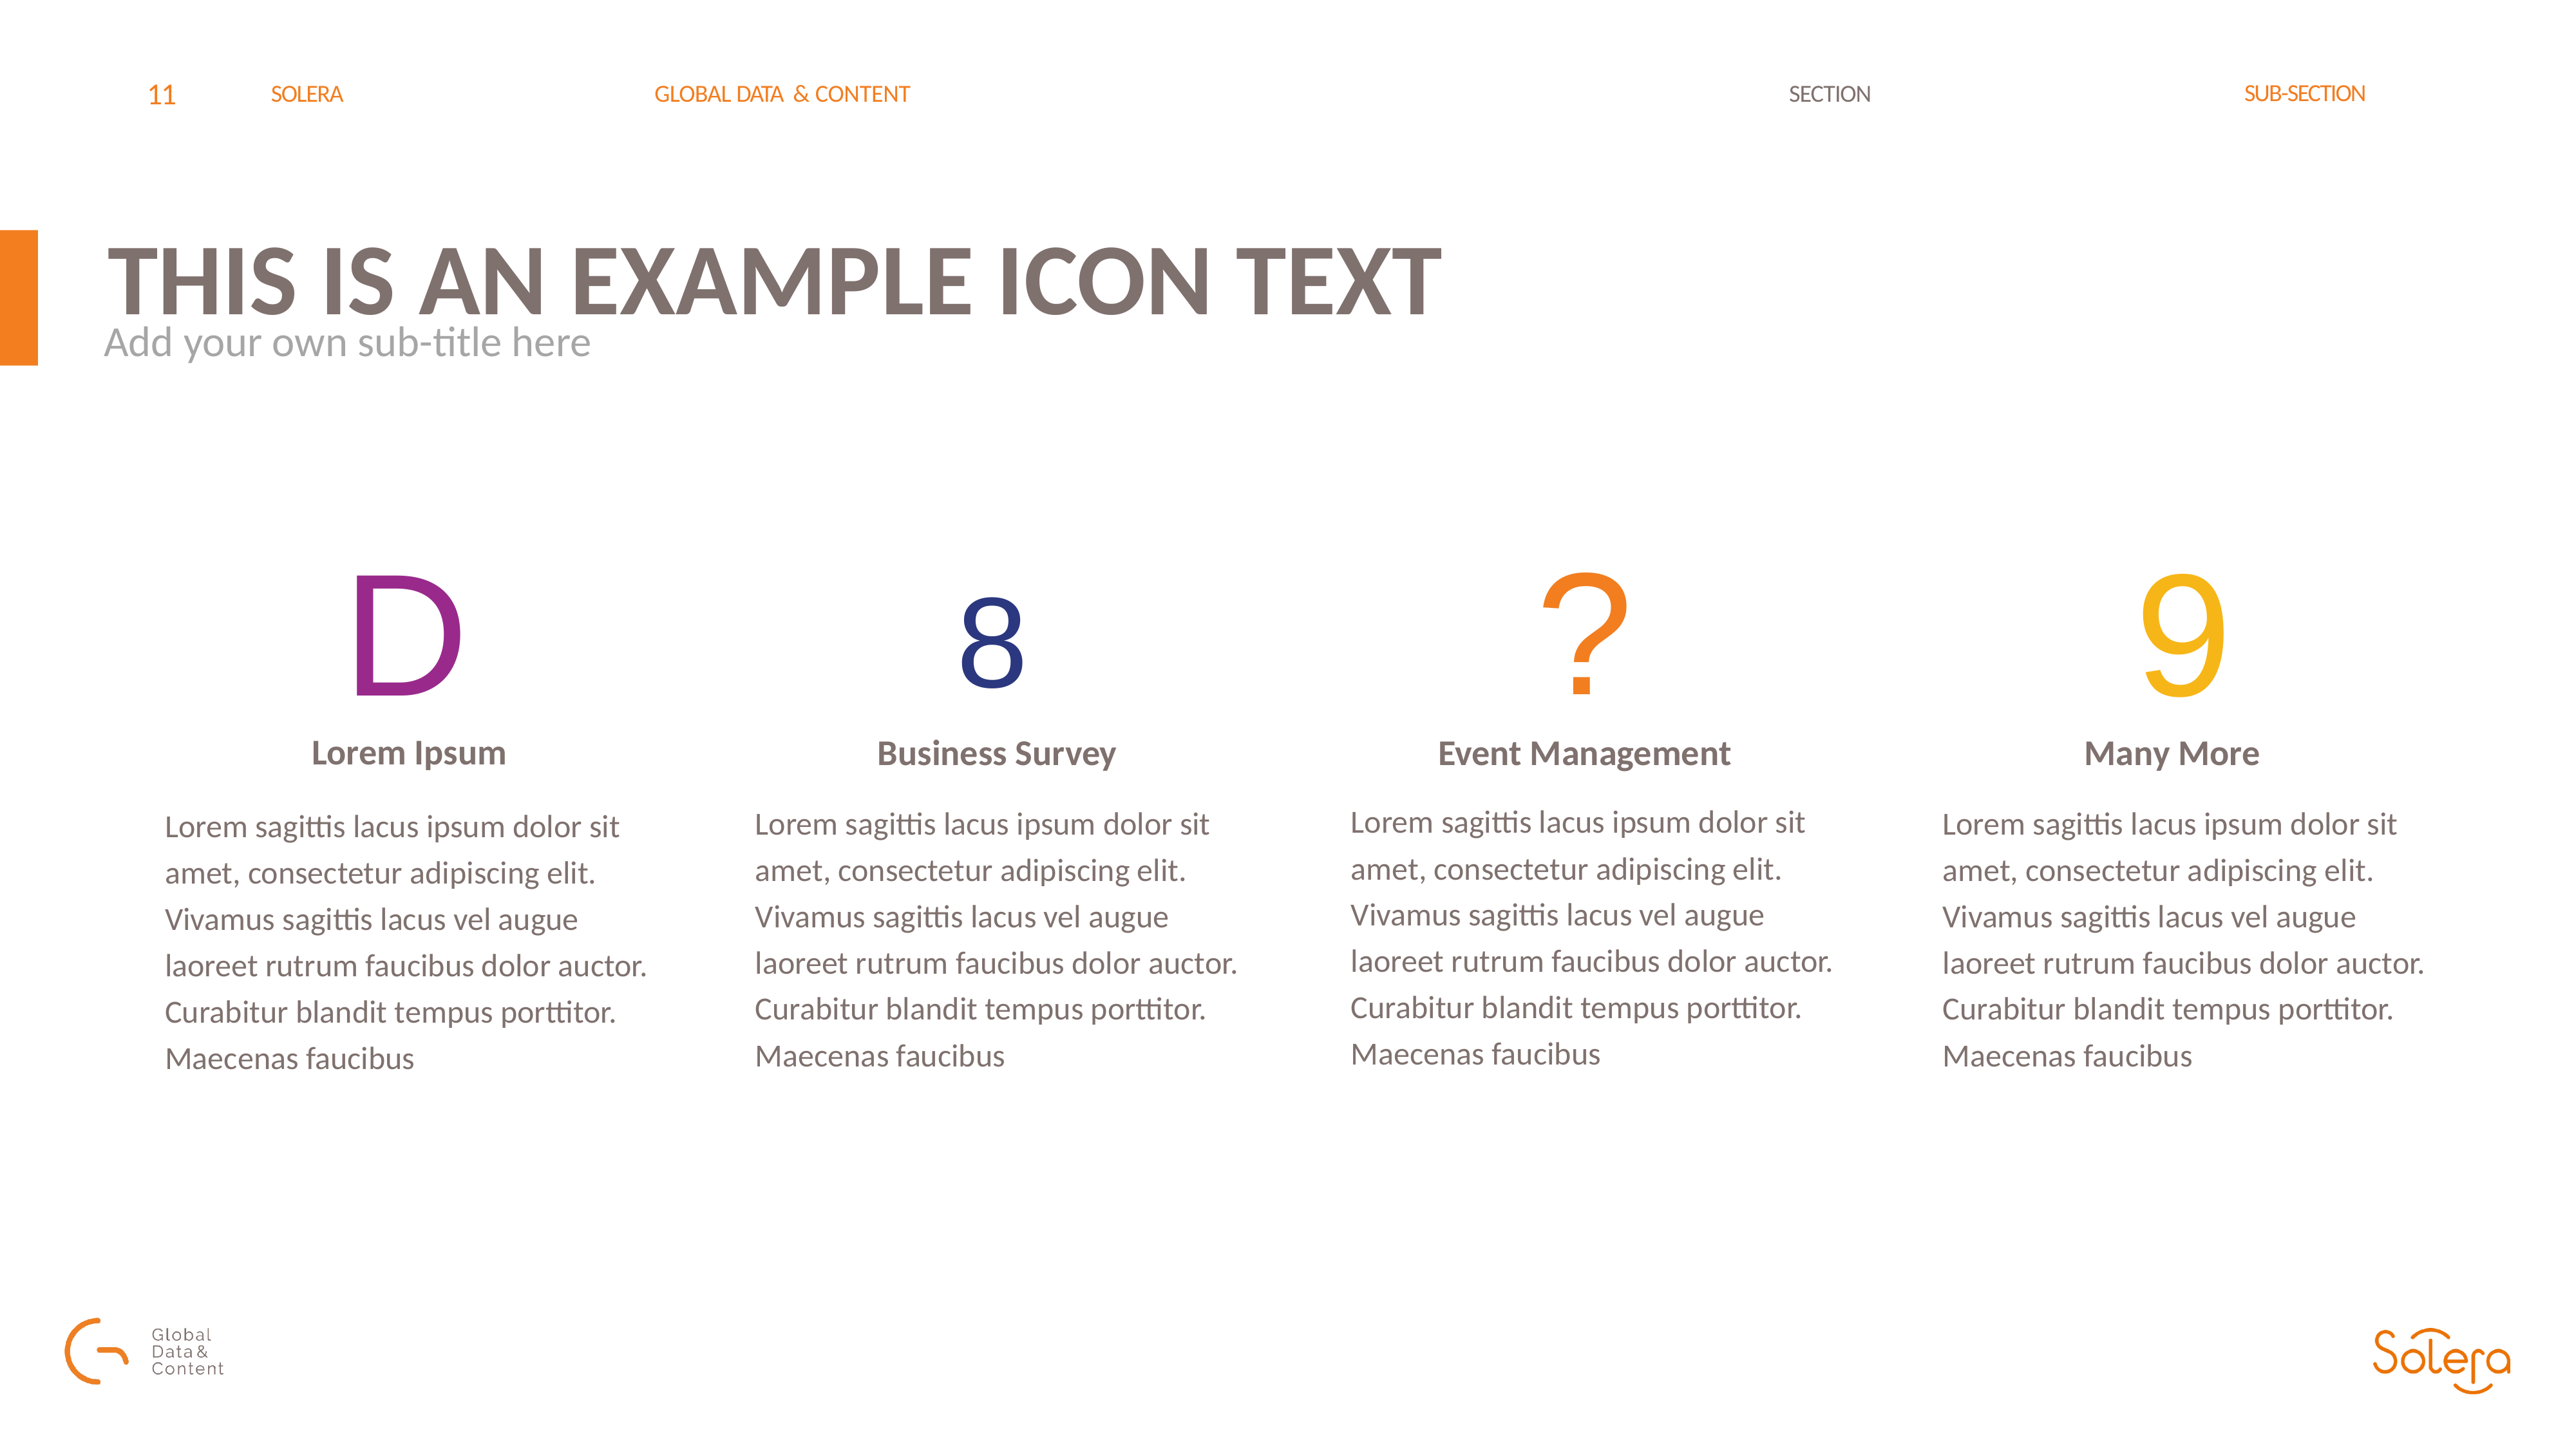

SUB-SECTION
SECTION
THIS IS AN EXAMPLE ICON TEXT

Add your own sub-title here
9
Many More
Lorem sagittis lacus ipsum dolor sit amet, consectetur adipiscing elit. Vivamus sagittis lacus vel augue laoreet rutrum faucibus dolor auctor. Curabitur blandit tempus porttitor. Maecenas faucibus
?
Event Management
Lorem sagittis lacus ipsum dolor sit amet, consectetur adipiscing elit. Vivamus sagittis lacus vel augue laoreet rutrum faucibus dolor auctor. Curabitur blandit tempus porttitor. Maecenas faucibus
D
Lorem Ipsum
Lorem sagittis lacus ipsum dolor sit amet, consectetur adipiscing elit. Vivamus sagittis lacus vel augue laoreet rutrum faucibus dolor auctor. Curabitur blandit tempus porttitor. Maecenas faucibus
8
Business Survey
Lorem sagittis lacus ipsum dolor sit amet, consectetur adipiscing elit. Vivamus sagittis lacus vel augue laoreet rutrum faucibus dolor auctor. Curabitur blandit tempus porttitor. Maecenas faucibus